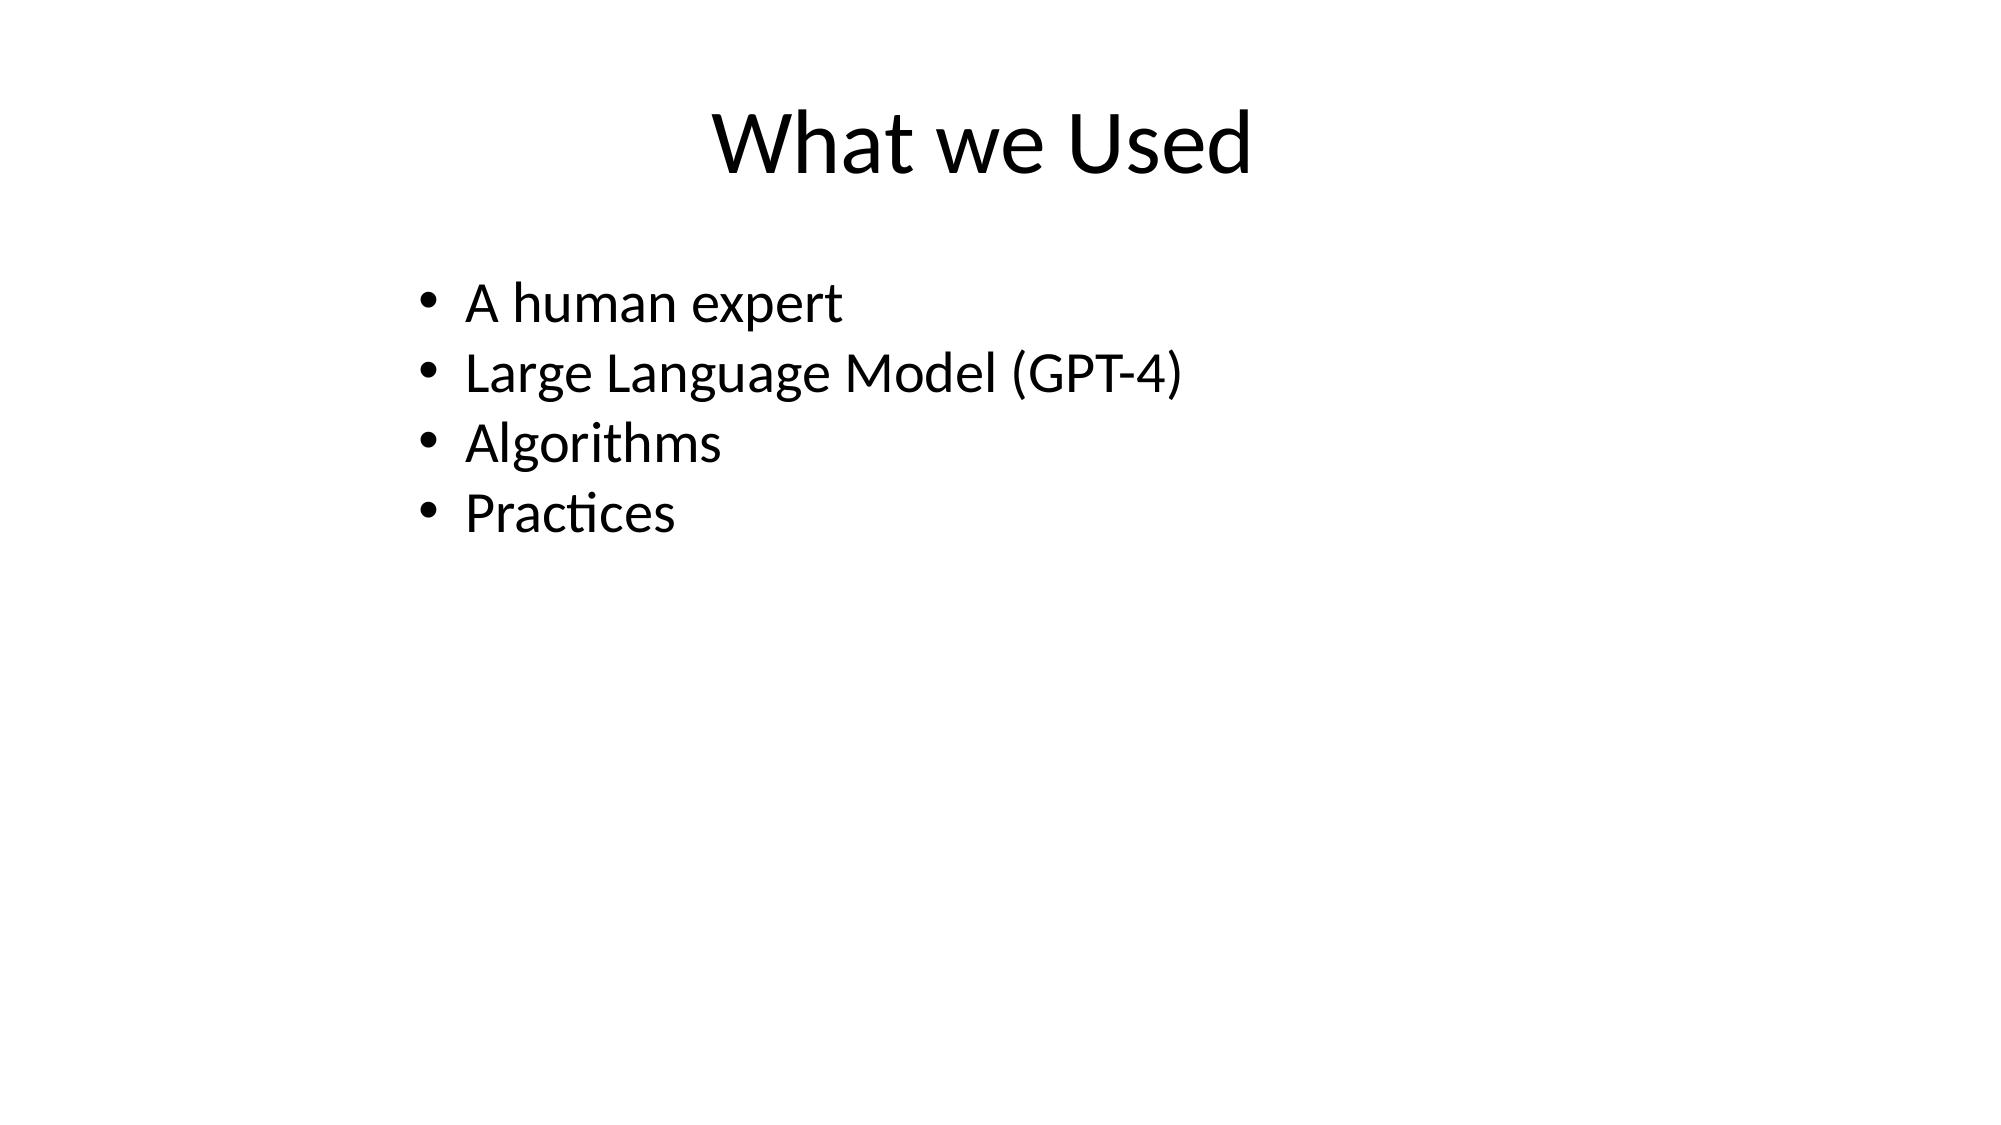

What we Used

A human expert
Large Language Model (GPT-4)
Algorithms
Practices